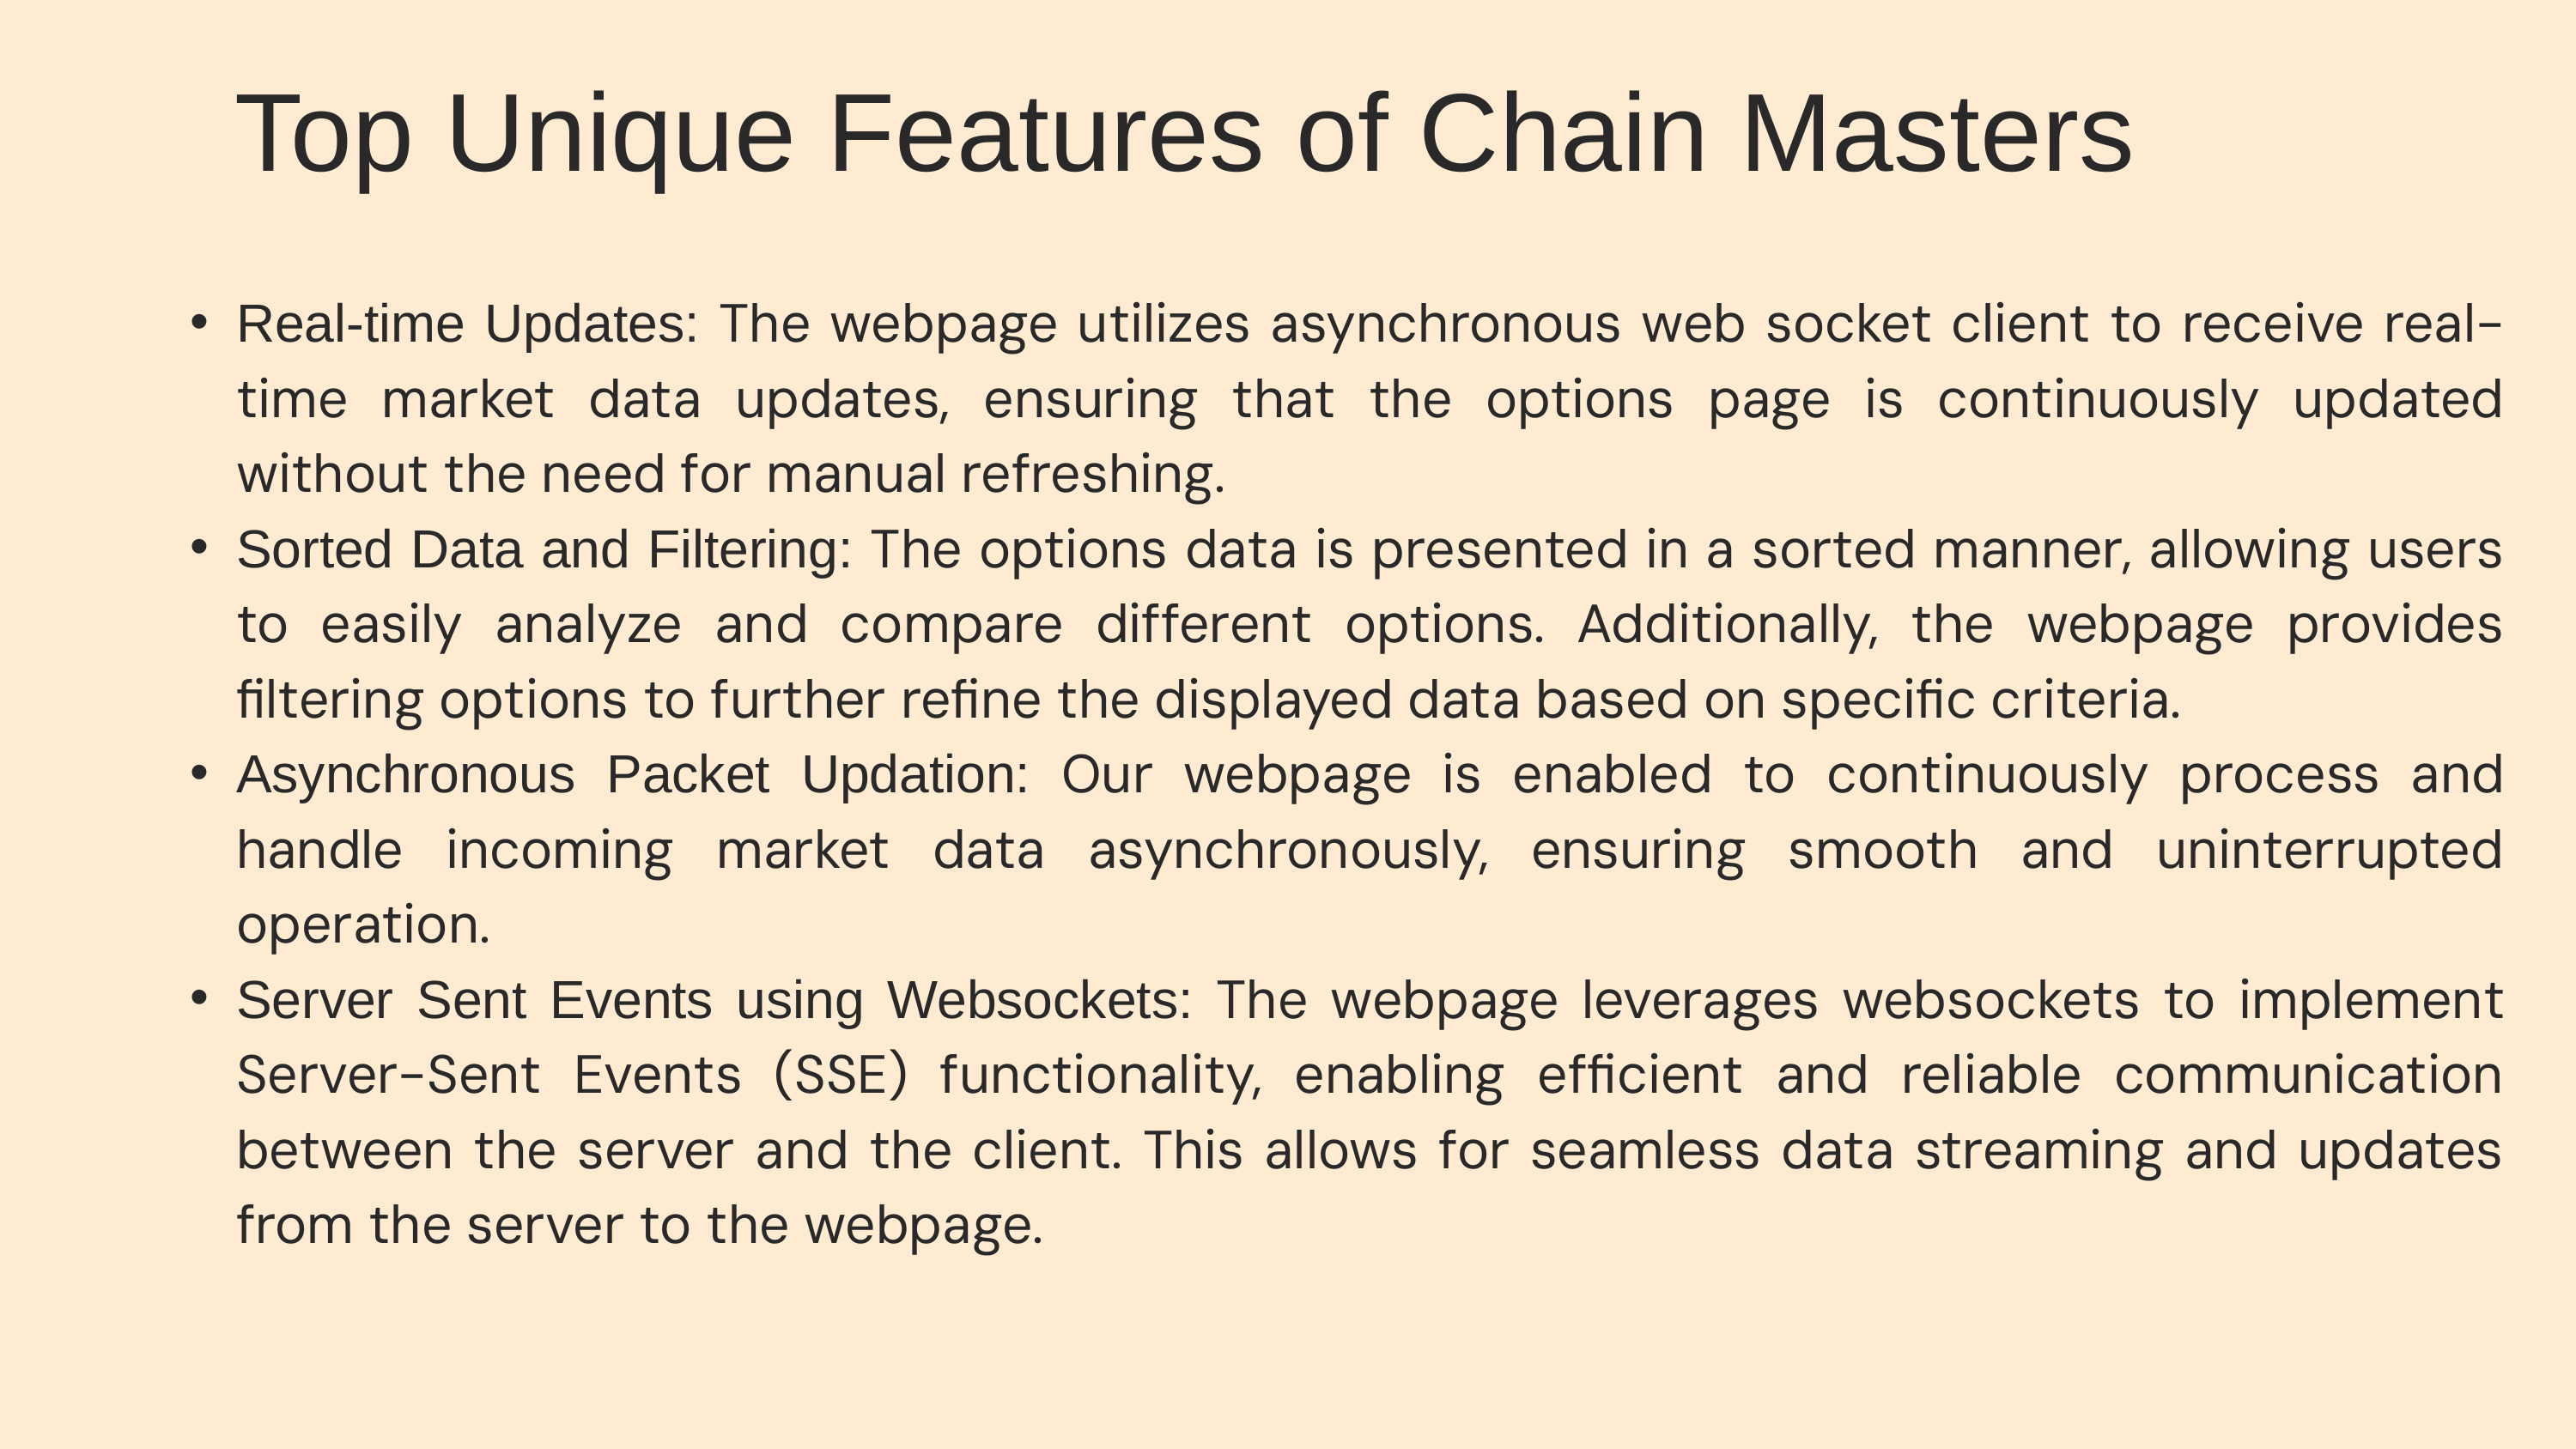

Top Unique Features of Chain Masters

Real-time Updates: The webpage utilizes asynchronous web socket client to receive real-time market data updates, ensuring that the options page is continuously updated without the need for manual refreshing.
Sorted Data and Filtering: The options data is presented in a sorted manner, allowing users to easily analyze and compare different options. Additionally, the webpage provides filtering options to further refine the displayed data based on specific criteria.
Asynchronous Packet Updation: Our webpage is enabled to continuously process and handle incoming market data asynchronously, ensuring smooth and uninterrupted operation.
Server Sent Events using Websockets: The webpage leverages websockets to implement Server-Sent Events (SSE) functionality, enabling efficient and reliable communication between the server and the client. This allows for seamless data streaming and updates from the server to the webpage.